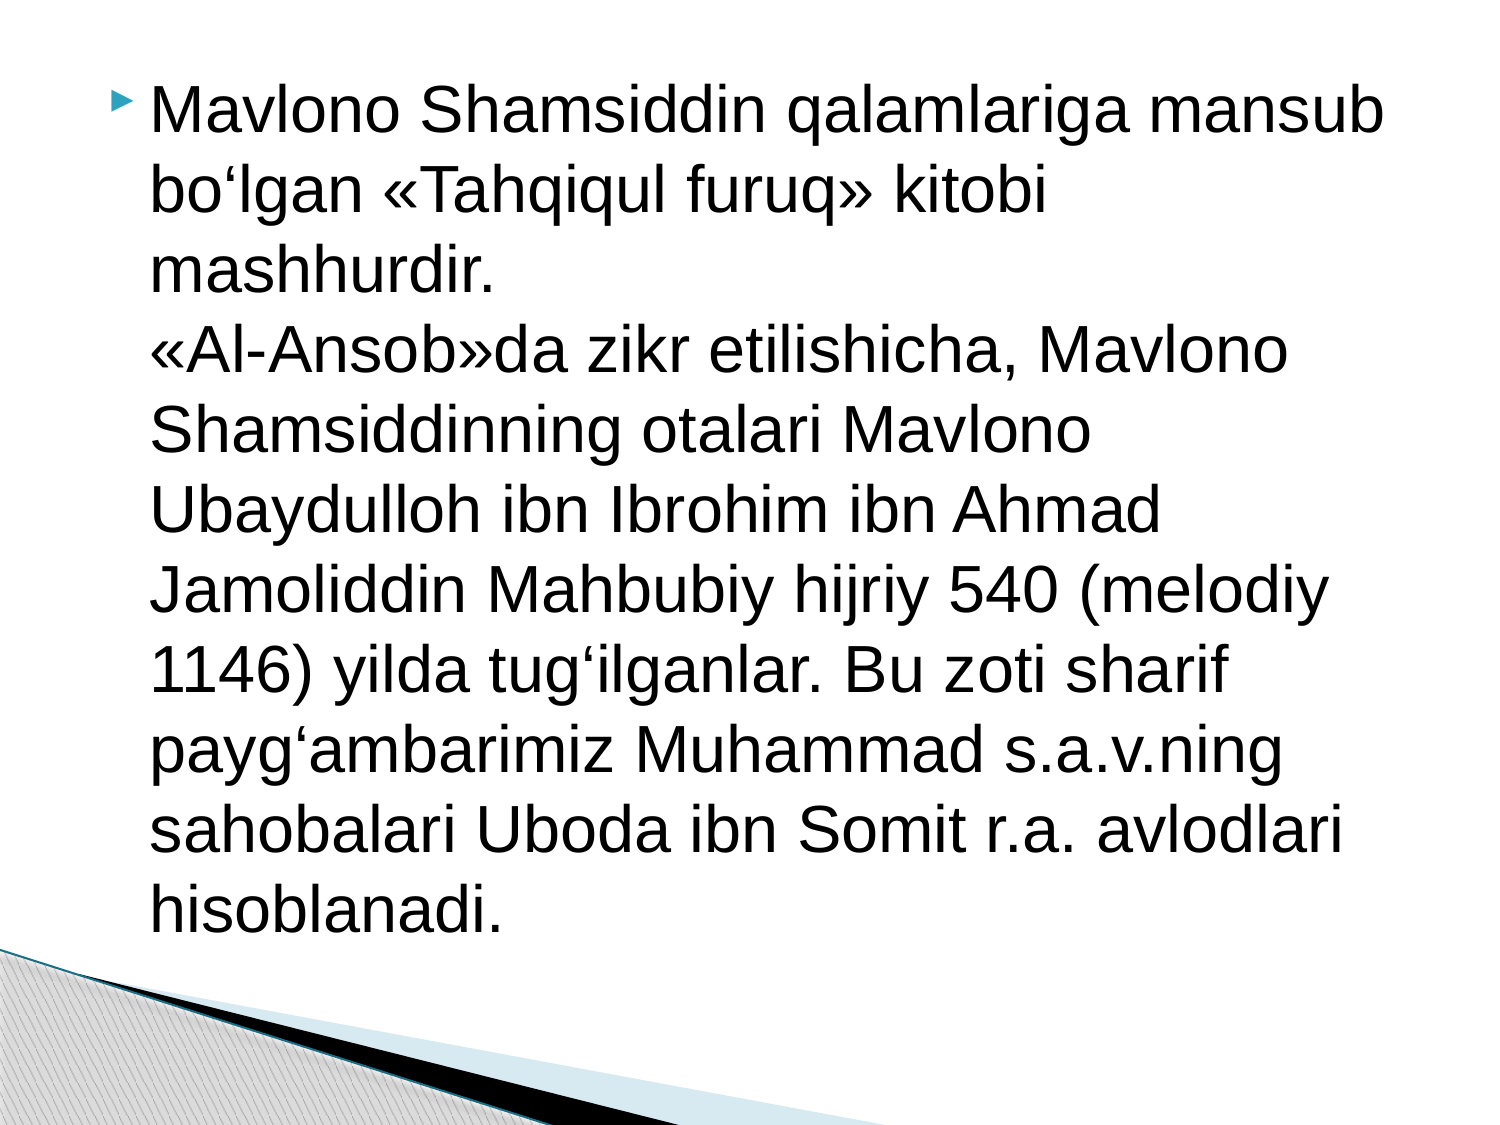

Mavlono Shamsiddin qalamlariga mansub bo‘lgan «Tahqiqul furuq» kitobi mashhurdir.
«Al-Ansob»da zikr etilishicha, Mavlono Shamsiddinning otalari Mavlono Ubaydulloh ibn Ibrohim ibn Ahmad Jamoliddin Mahbubiy hijriy 540 (melodiy 1146) yilda tug‘ilganlar. Bu zoti sharif payg‘ambarimiz Muhammad s.a.v.ning sahobalari Uboda ibn Somit r.a. avlodlari hisoblanadi.